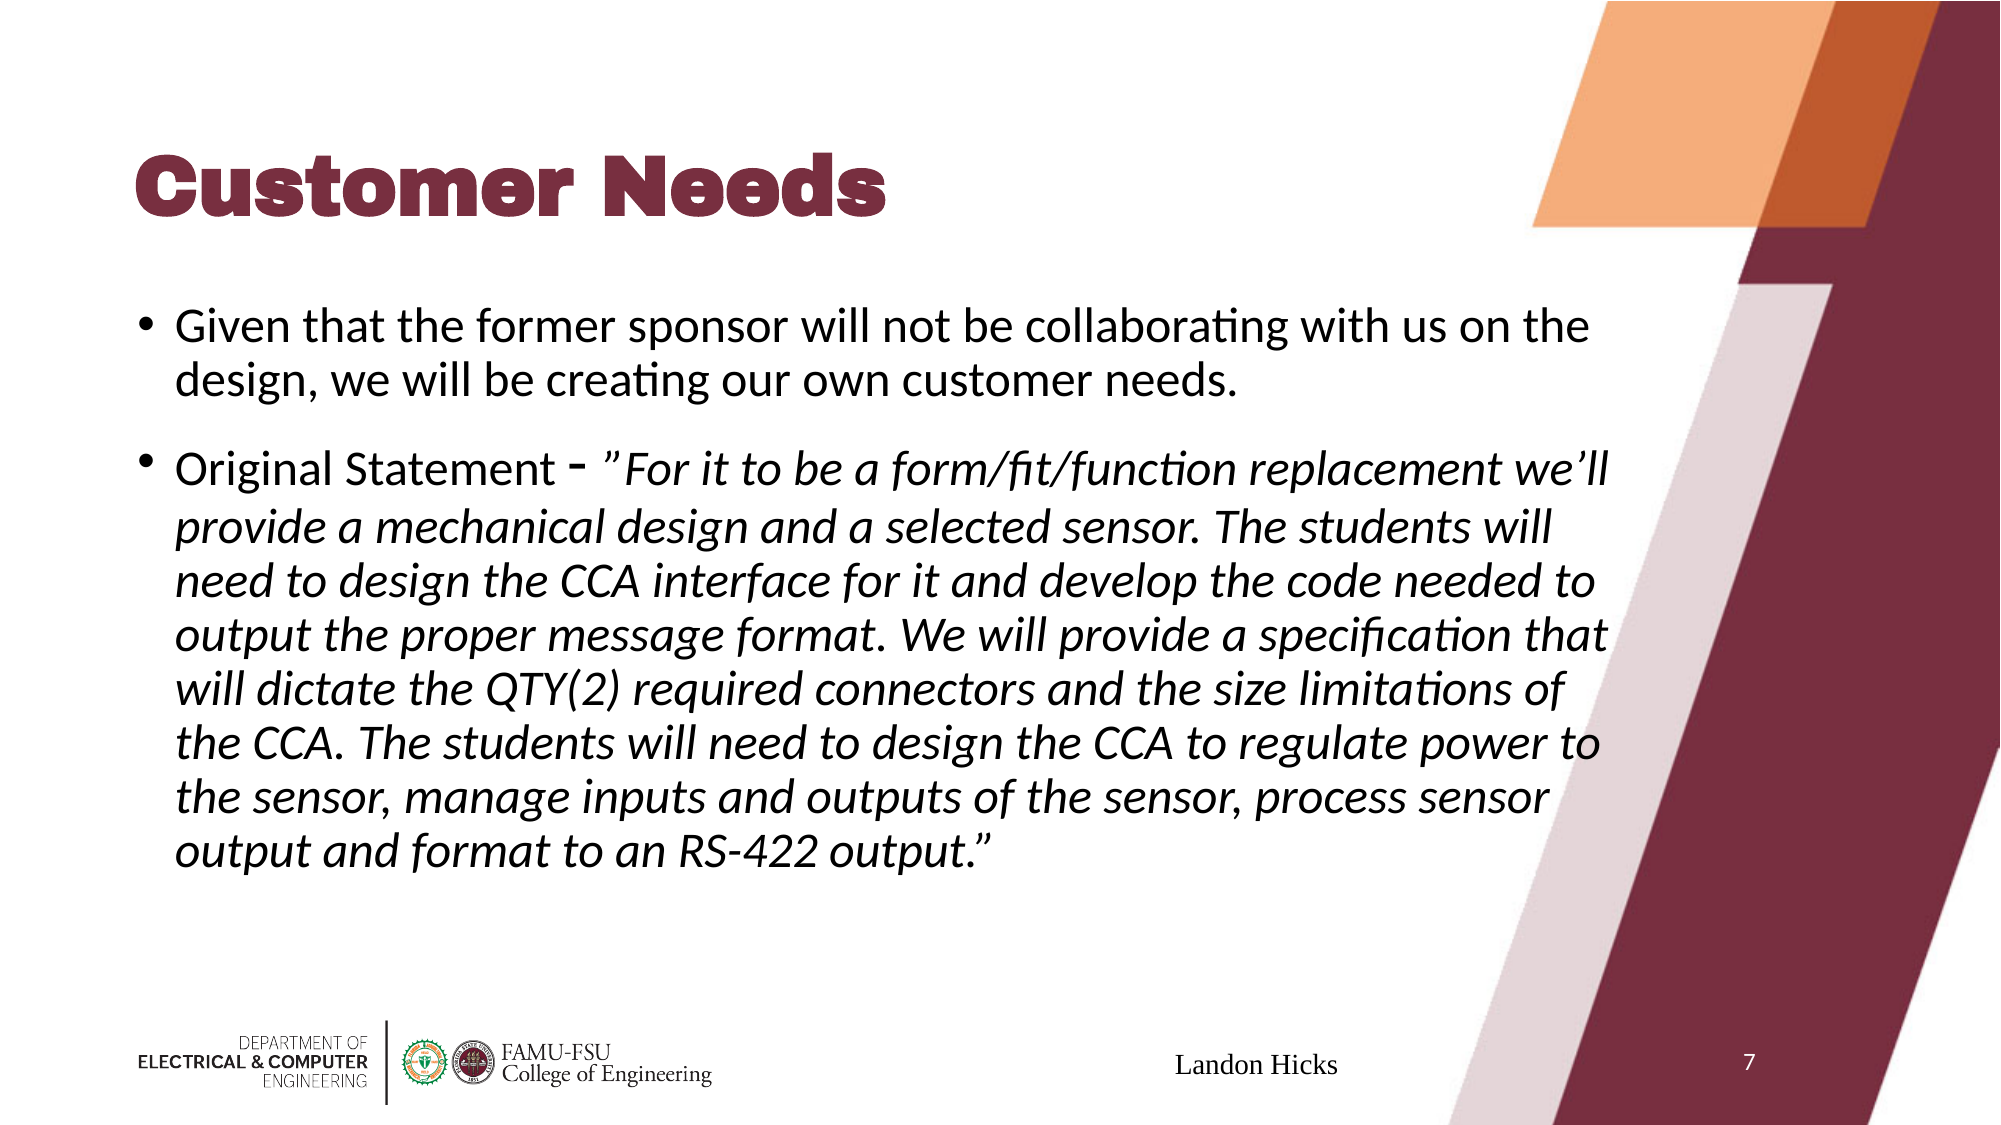

# Customer Needs
Given that the former sponsor will not be collaborating with us on the design, we will be creating our own customer needs.
Original Statement - ”For it to be a form/fit/function replacement we’ll provide a mechanical design and a selected sensor. The students will need to design the CCA interface for it and develop the code needed to output the proper message format. We will provide a specification that will dictate the QTY(2) required connectors and the size limitations of the CCA. The students will need to design the CCA to regulate power to the sensor, manage inputs and outputs of the sensor, process sensor output and format to an RS-422 output.”
7
Landon Hicks